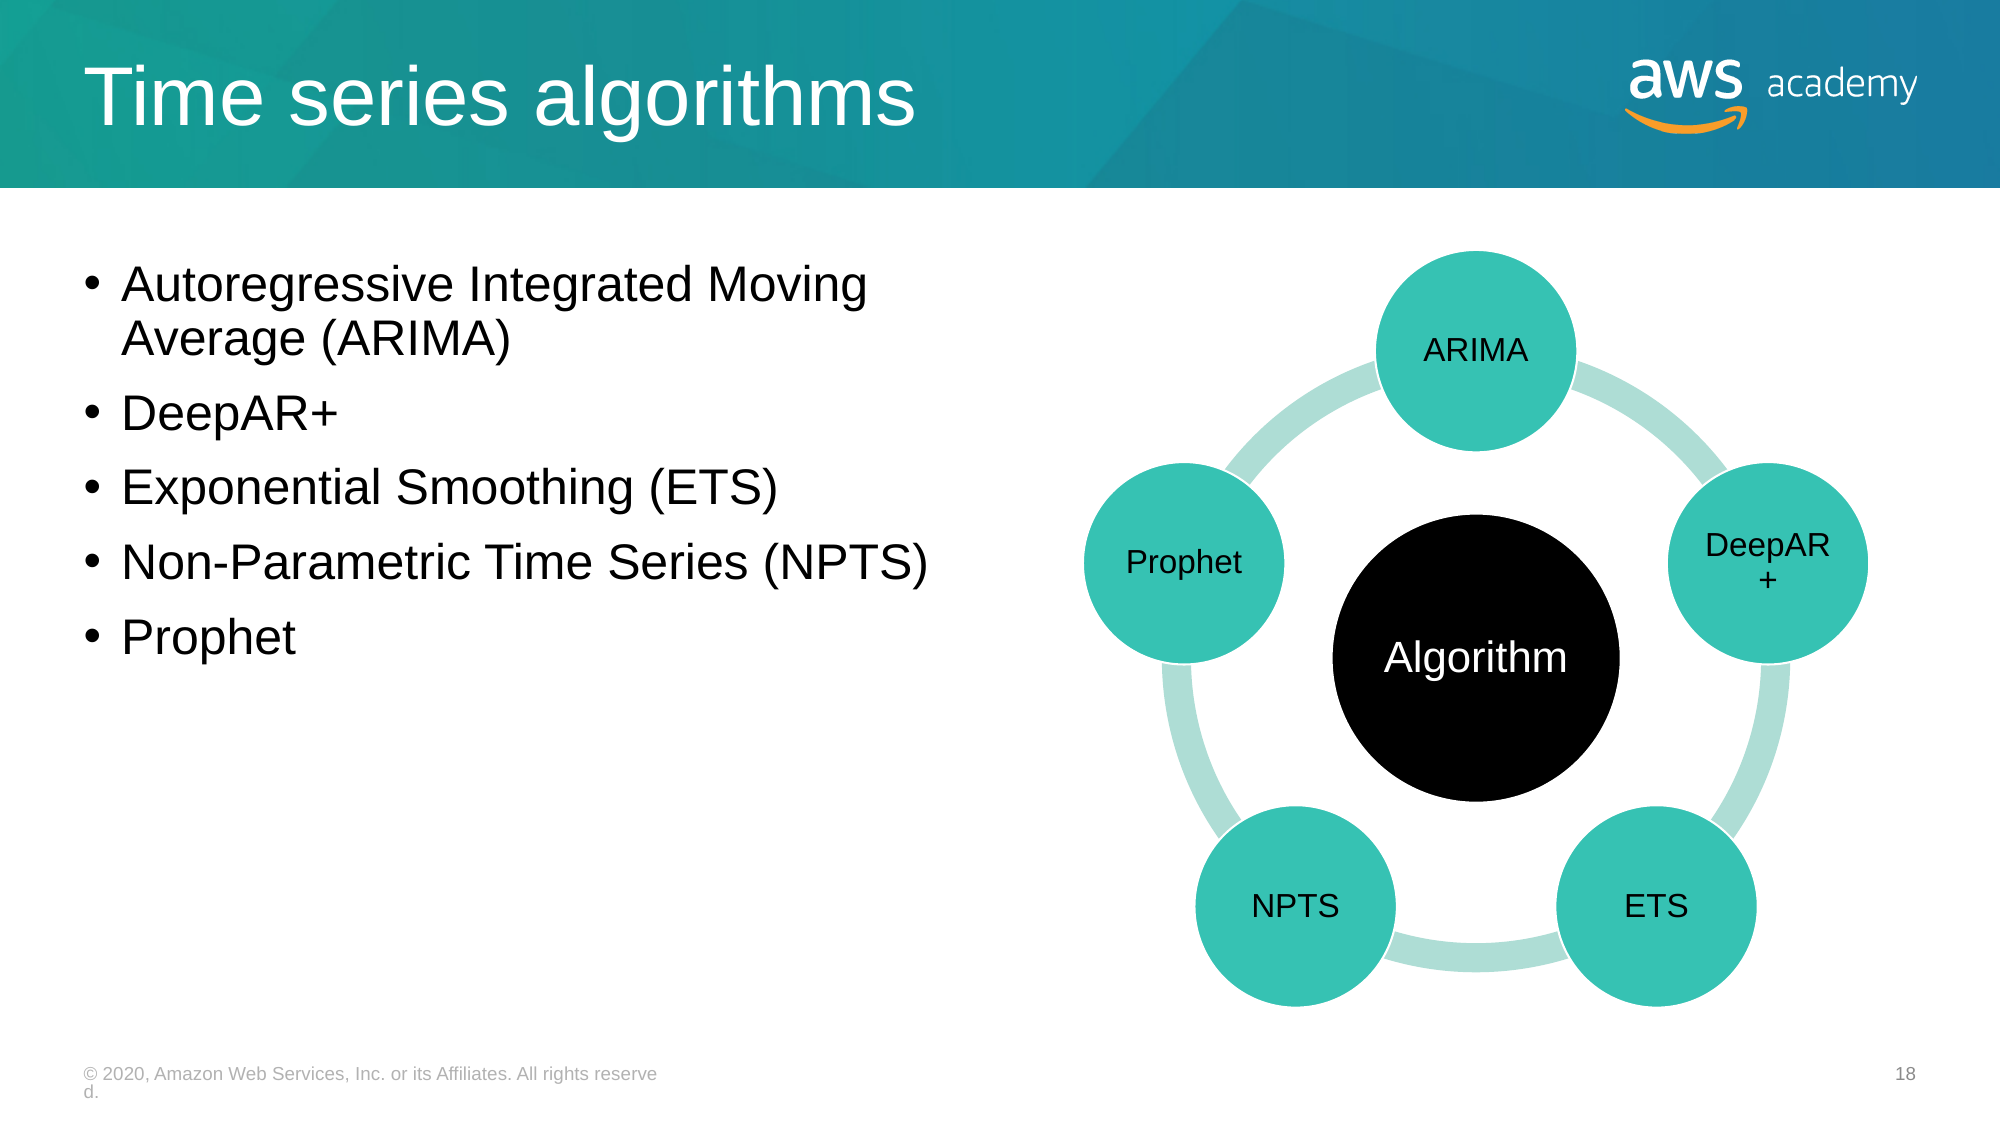

# Time series algorithms
Algorithm
ARIMA
DeepAR+
ETS
NPTS
Prophet
Autoregressive Integrated Moving Average (ARIMA)
DeepAR+
Exponential Smoothing (ETS)
Non-Parametric Time Series (NPTS)
Prophet
© 2020, Amazon Web Services, Inc. or its Affiliates. All rights reserved.
18